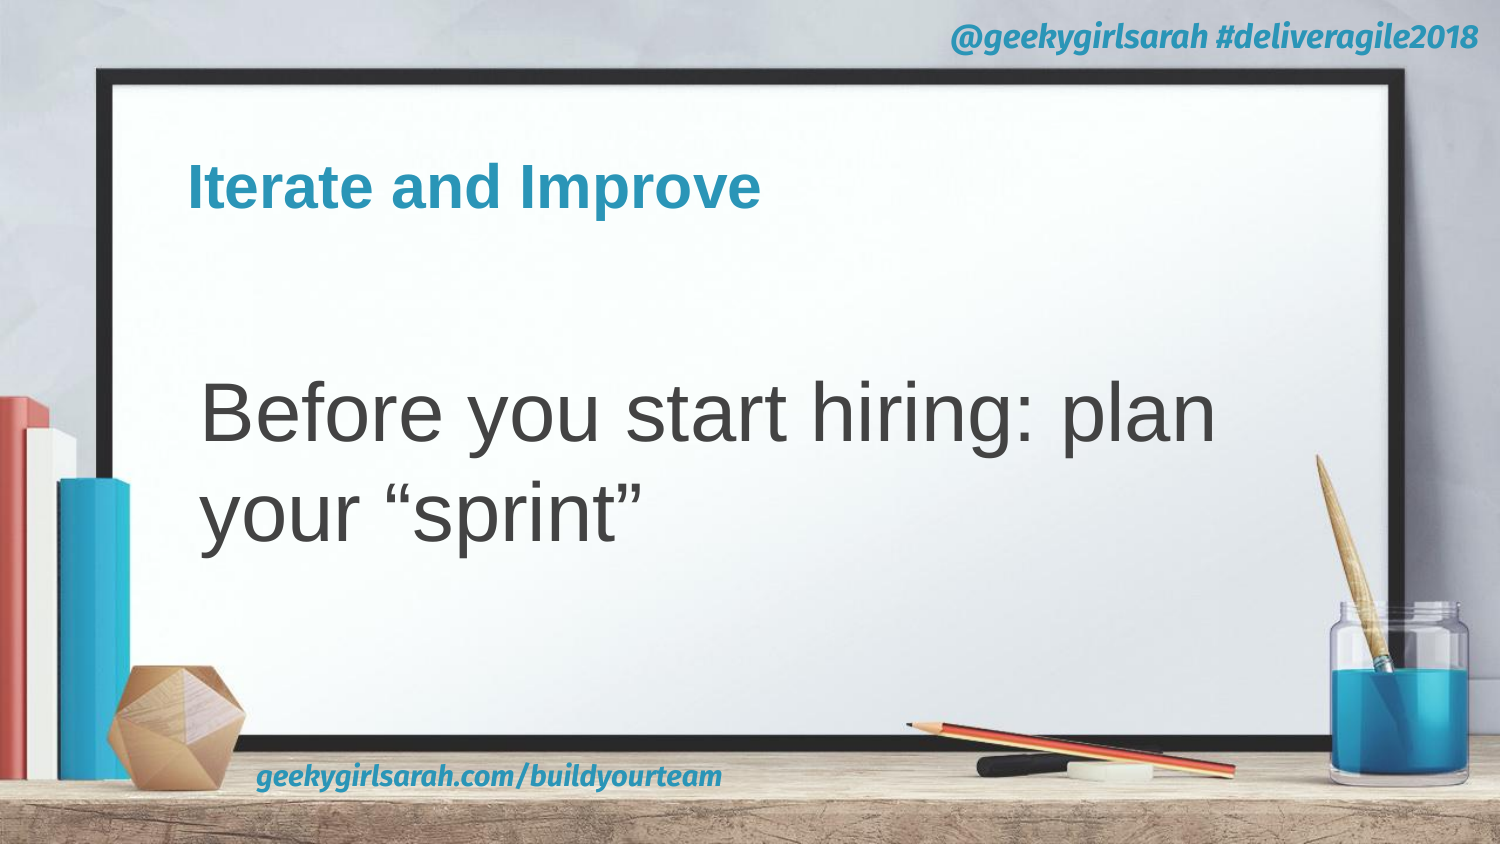

# Iterate and Improve
Before you start hiring: plan your “sprint”